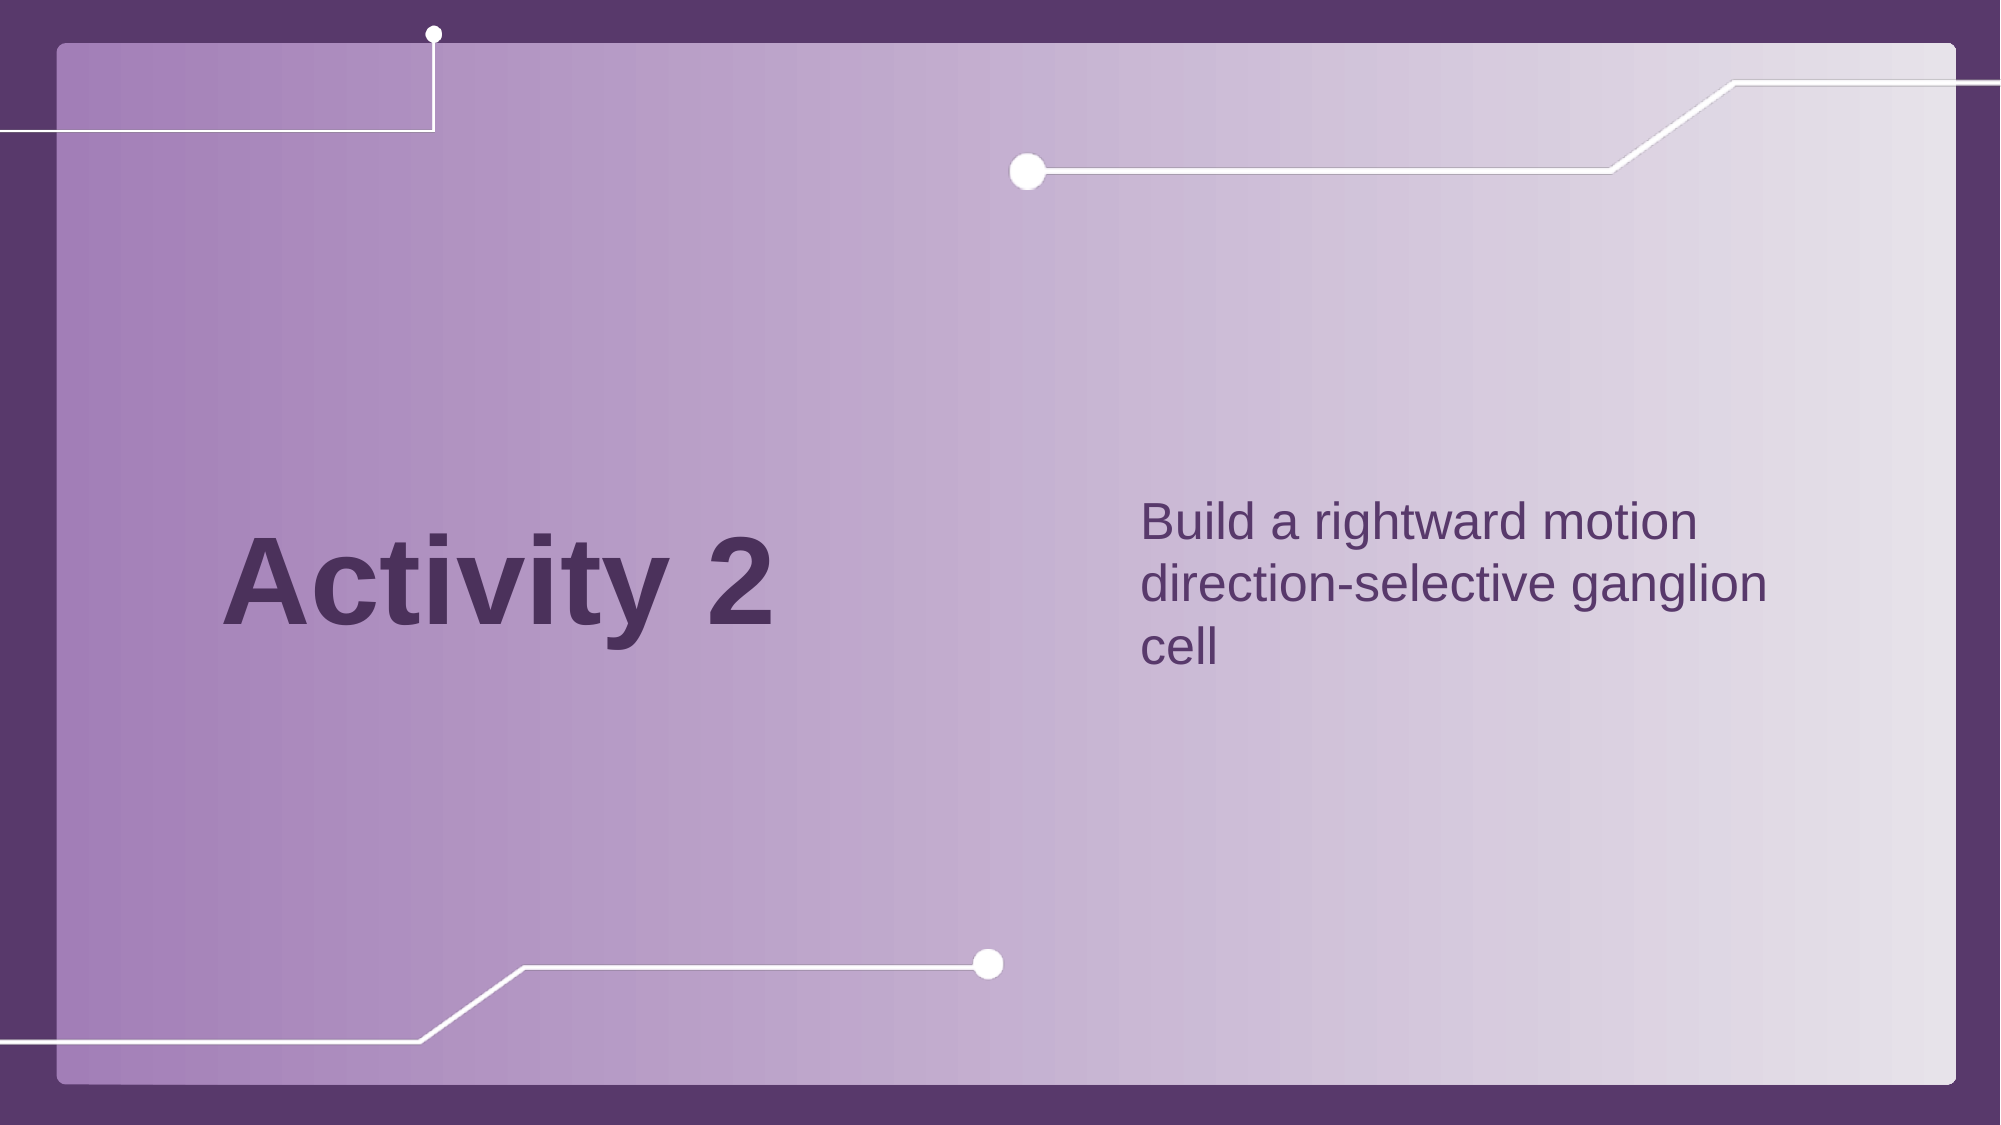

Build a rightward motion direction-selective ganglion cell
Activity 2